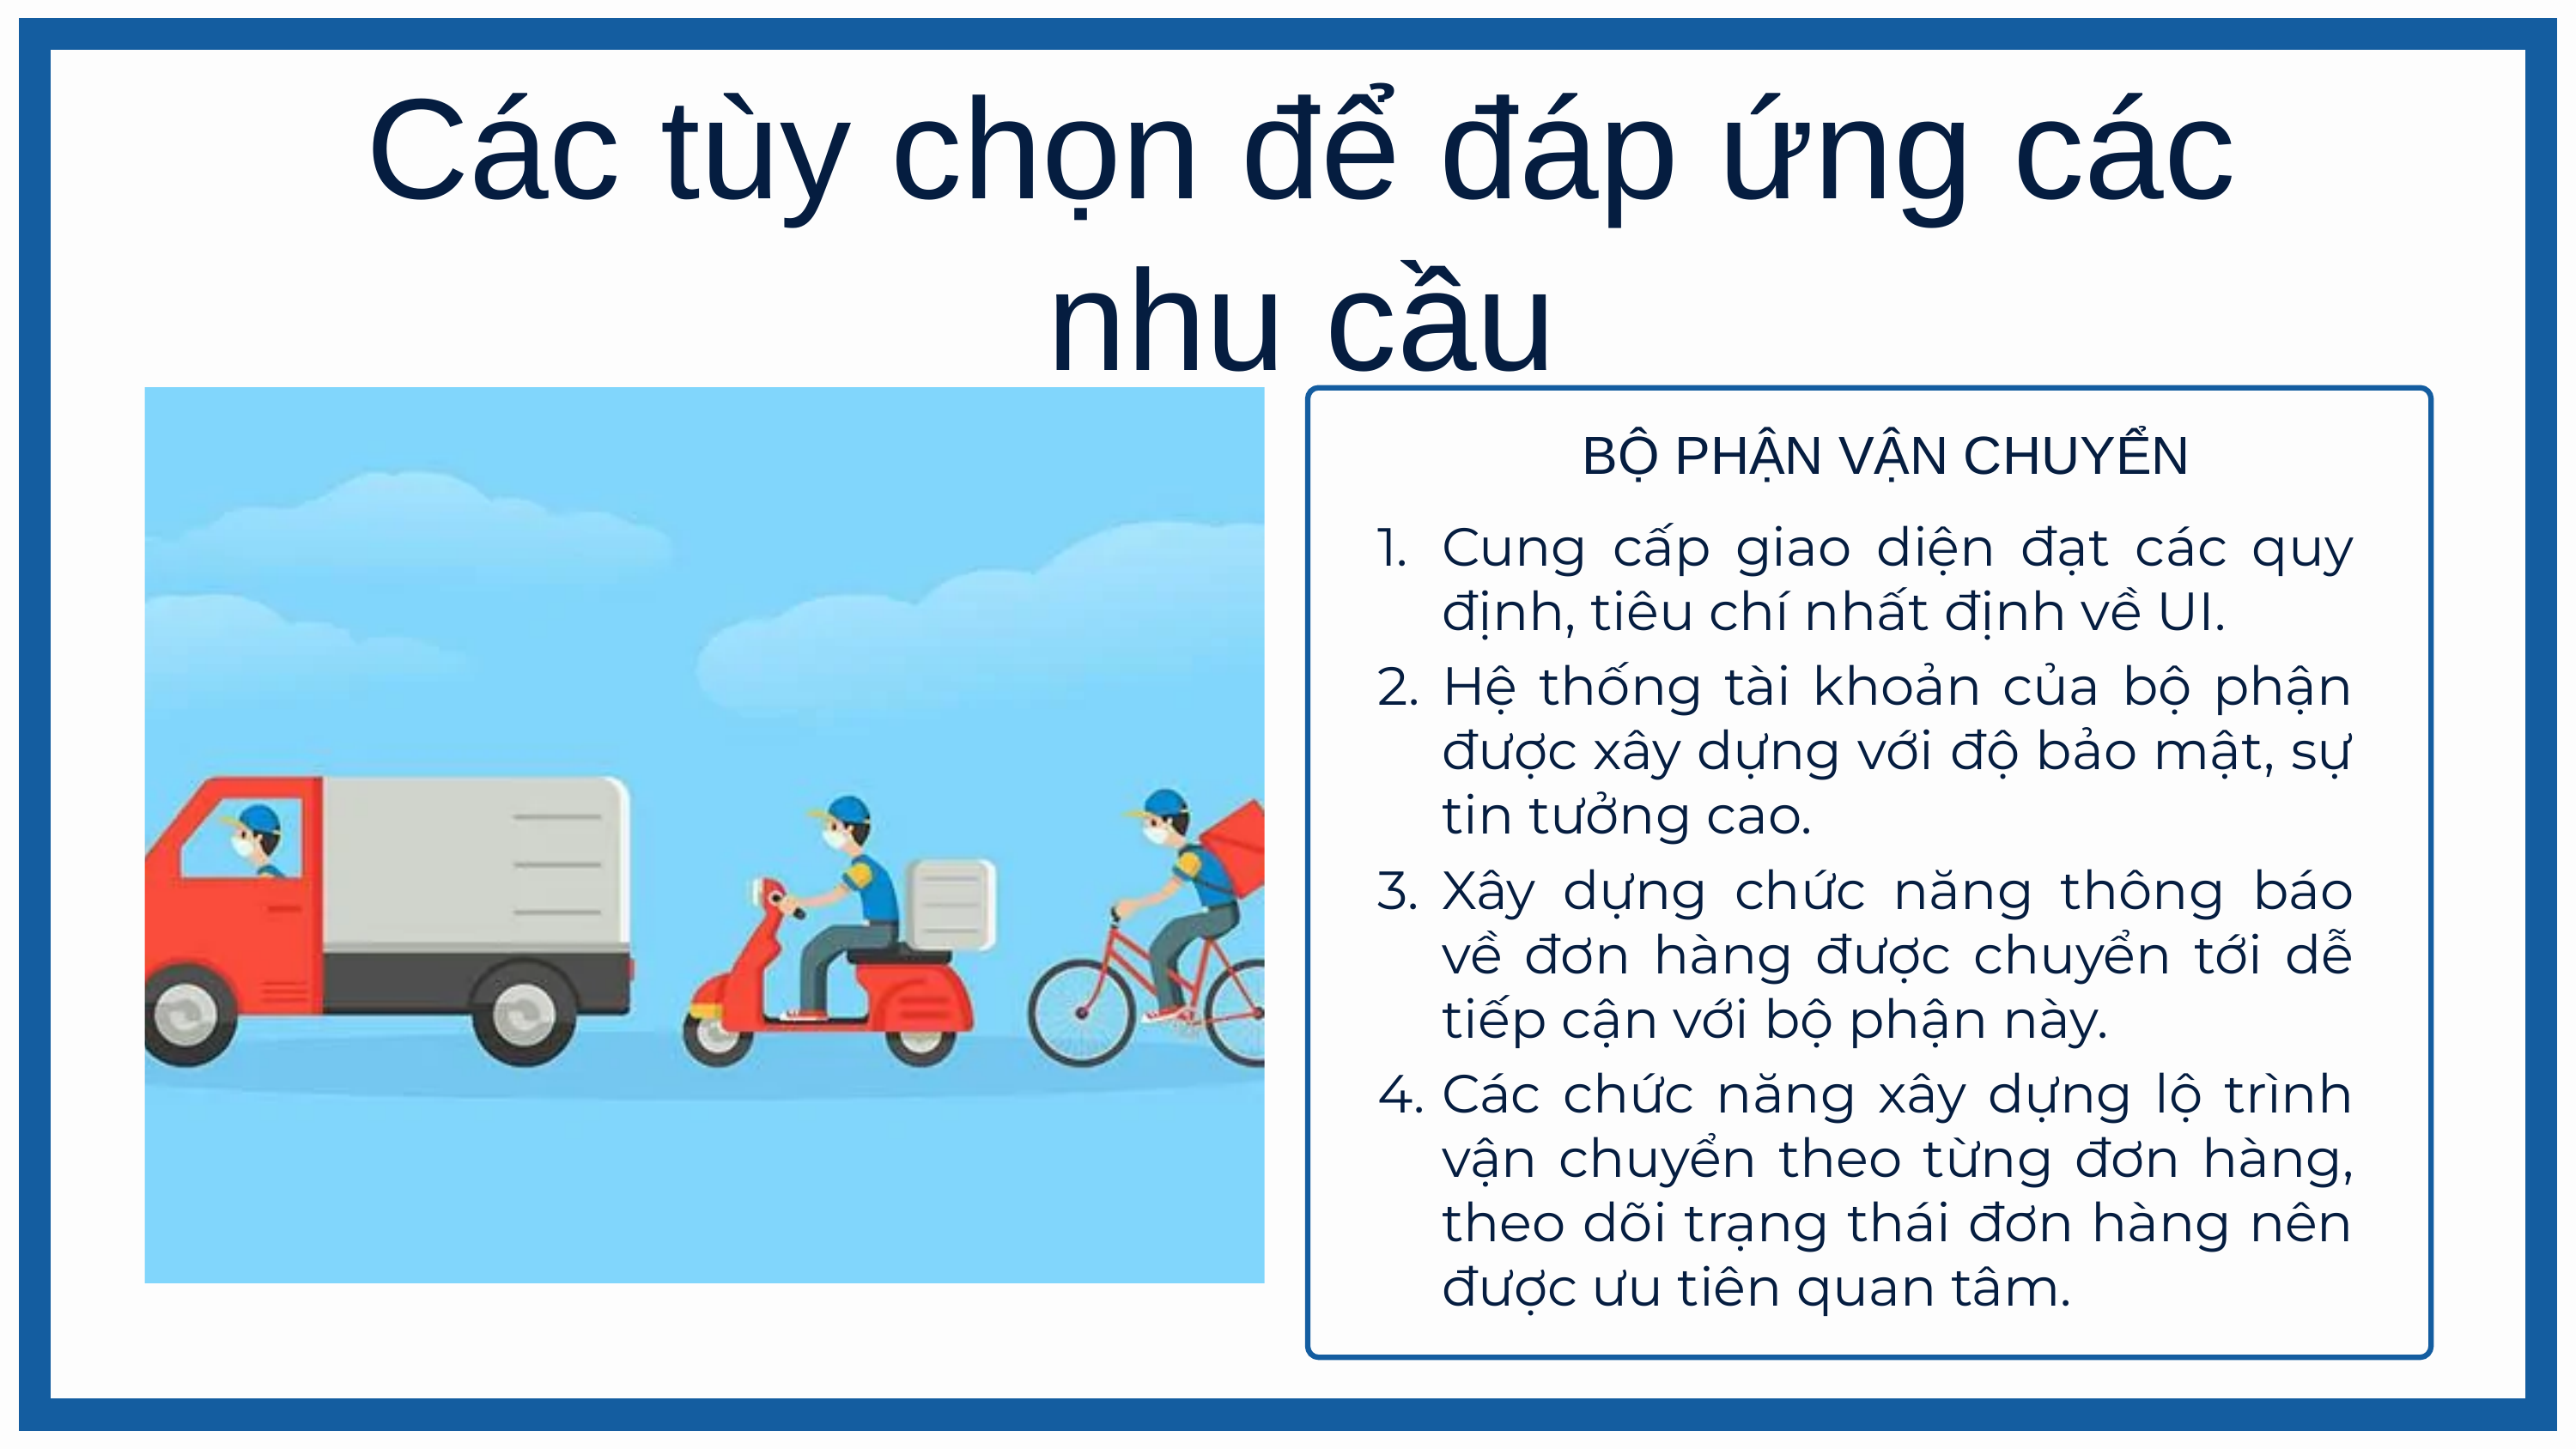

Các tùy chọn để đáp ứng các nhu cầu

BỘ PHẬN VẬN CHUYỂN
Cung cấp giao diện đạt các quy định, tiêu chí nhất định về UI.
Hệ thống tài khoản của bộ phận được xây dựng với độ bảo mật, sự tin tưởng cao.
Xây dựng chức năng thông báo về đơn hàng được chuyển tới dễ tiếp cận với bộ phận này.
Các chức năng xây dựng lộ trình vận chuyển theo từng đơn hàng, theo dõi trạng thái đơn hàng nên được ưu tiên quan tâm.